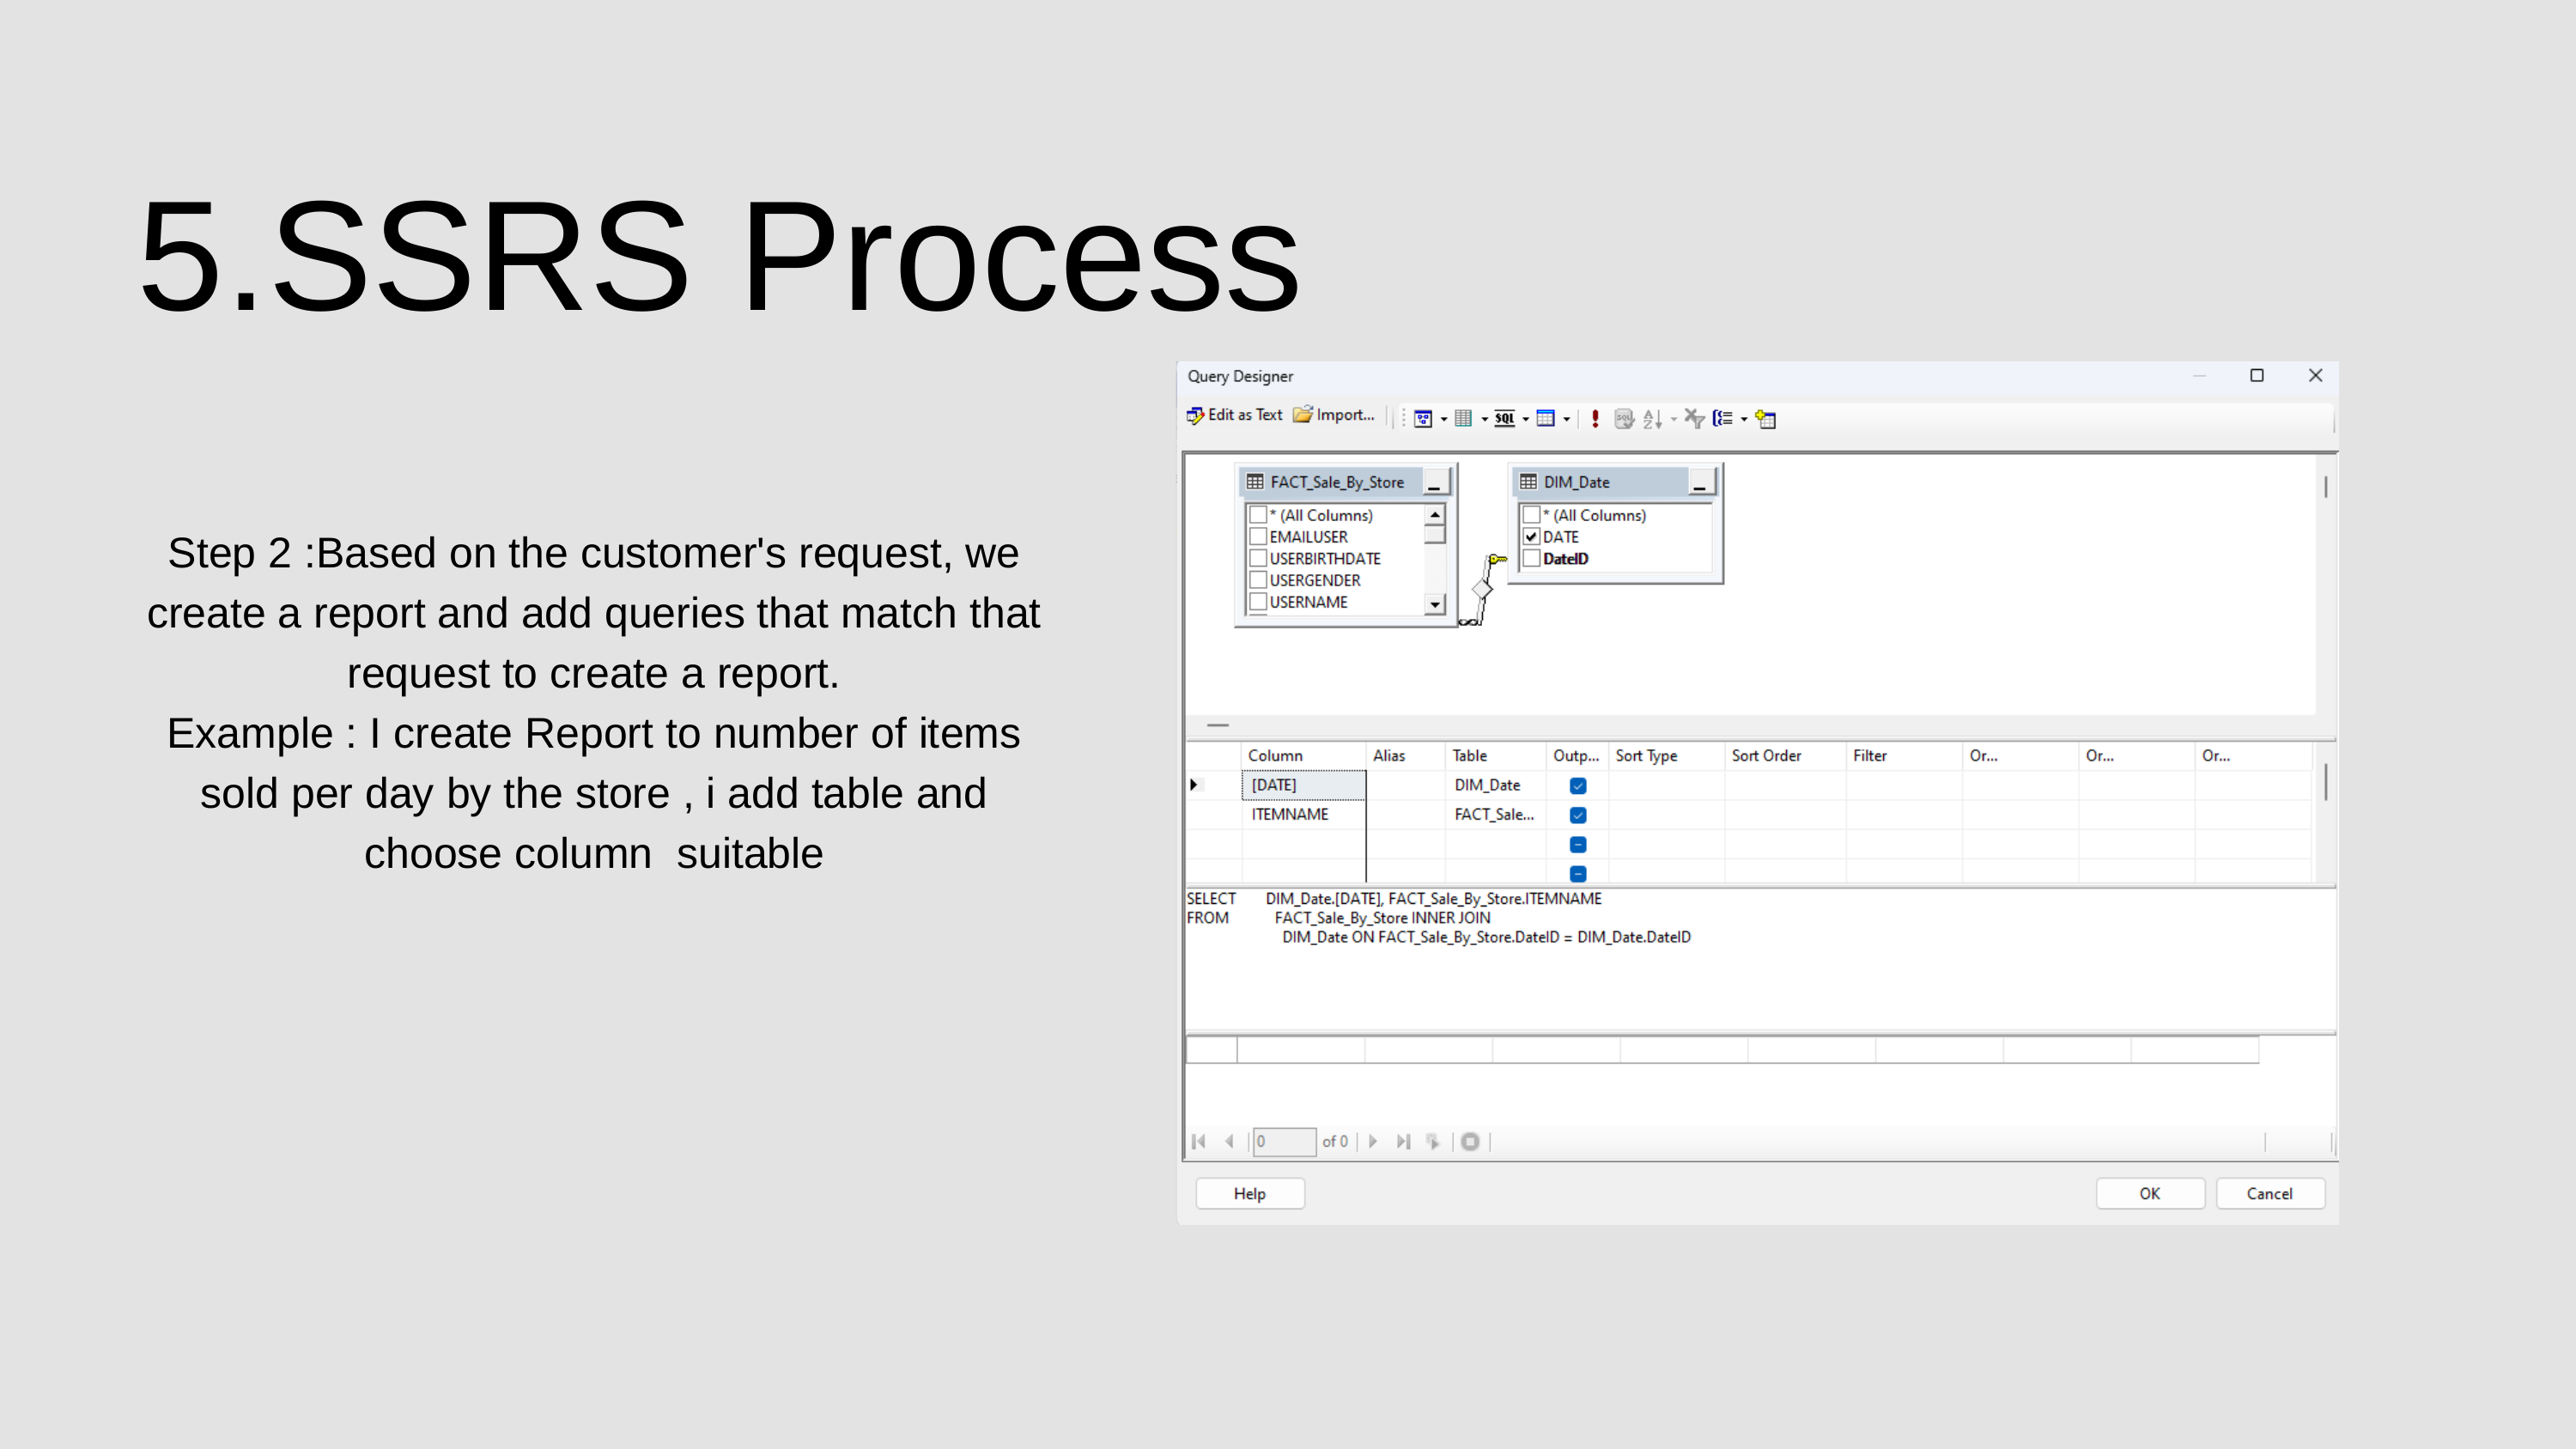

5.SSRS Process

Step 2 :Based on the customer's request, we create a report and add queries that match that request to create a report.
Example : I create Report to number of items sold per day by the store , i add table and choose column  suitable